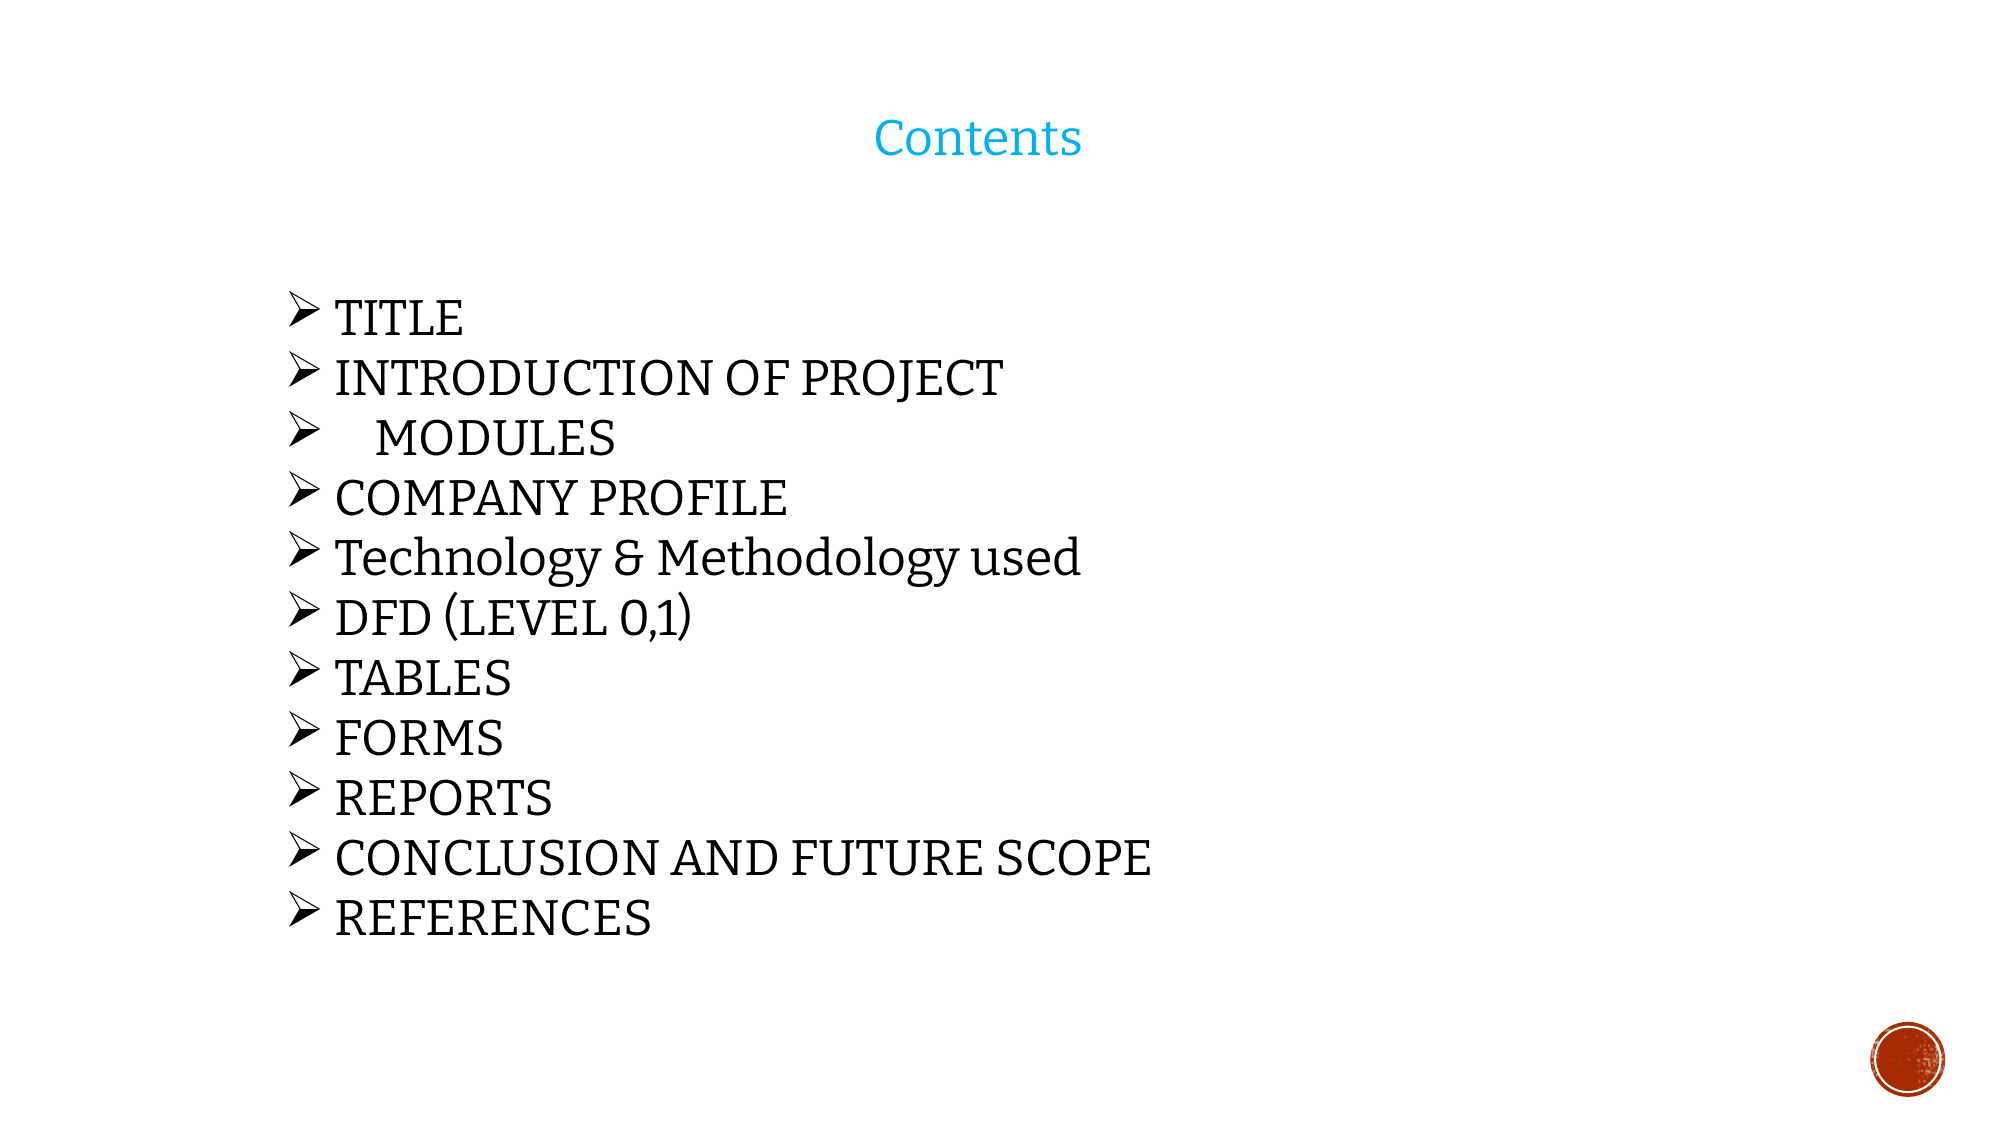

Contents

 TITLE
 INTRODUCTION OF PROJECT
     MODULES
 COMPANY PROFILE
 Technology & Methodology used
 DFD (LEVEL 0,1)
 TABLES
 FORMS
 REPORTS
 CONCLUSION AND FUTURE SCOPE
 REFERENCES